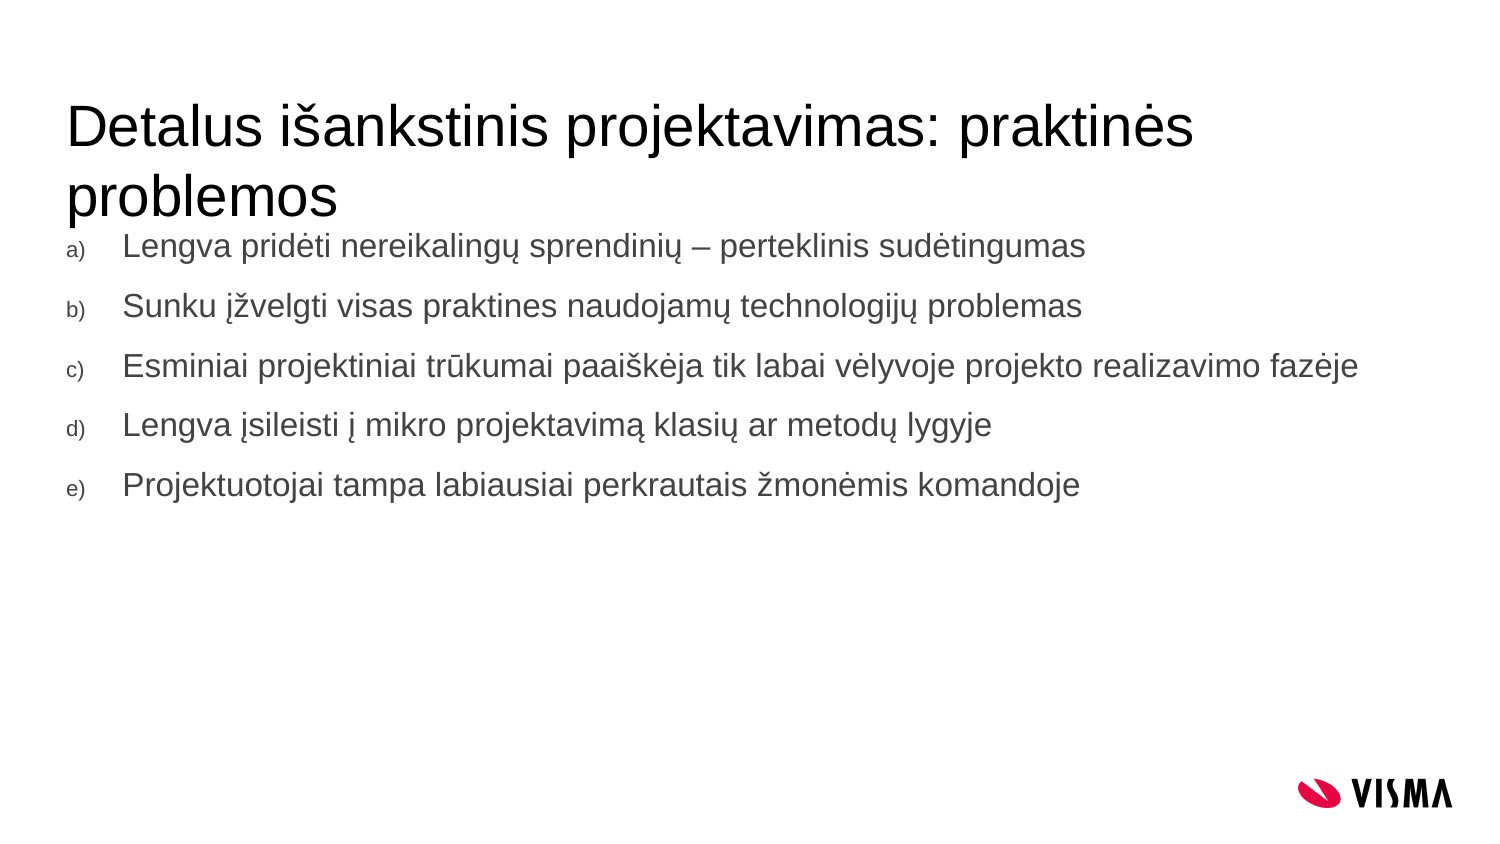

# Detalus išankstinis projektavimas: praktinės problemos
Lengva pridėti nereikalingų sprendinių – perteklinis sudėtingumas
Sunku įžvelgti visas praktines naudojamų technologijų problemas
Esminiai projektiniai trūkumai paaiškėja tik labai vėlyvoje projekto realizavimo fazėje
Lengva įsileisti į mikro projektavimą klasių ar metodų lygyje
Projektuotojai tampa labiausiai perkrautais žmonėmis komandoje